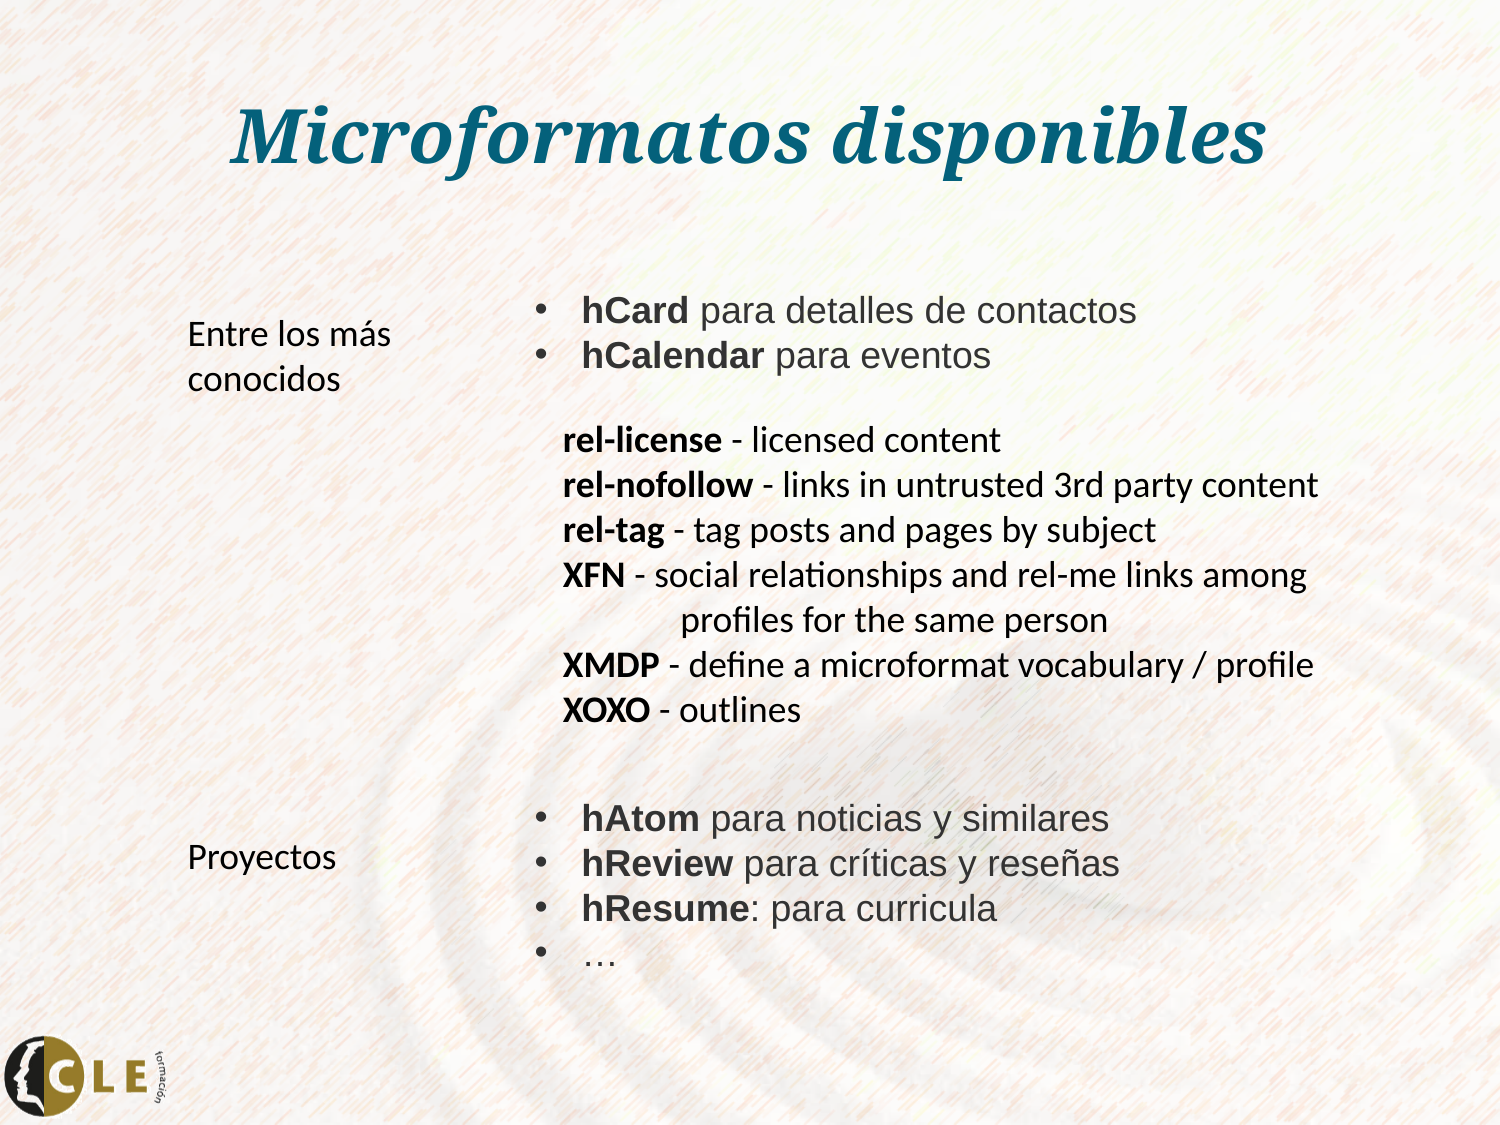

# Microformatos disponibles
hCard para detalles de contactos
hCalendar para eventos
Entre los más conocidos
rel-license - licensed content
rel-nofollow - links in untrusted 3rd party content
rel-tag - tag posts and pages by subject
XFN - social relationships and rel-me links among profiles for the same person
XMDP - define a microformat vocabulary / profile
XOXO - outlines
hAtom para noticias y similares
hReview para críticas y reseñas
hResume: para curricula
…
Proyectos